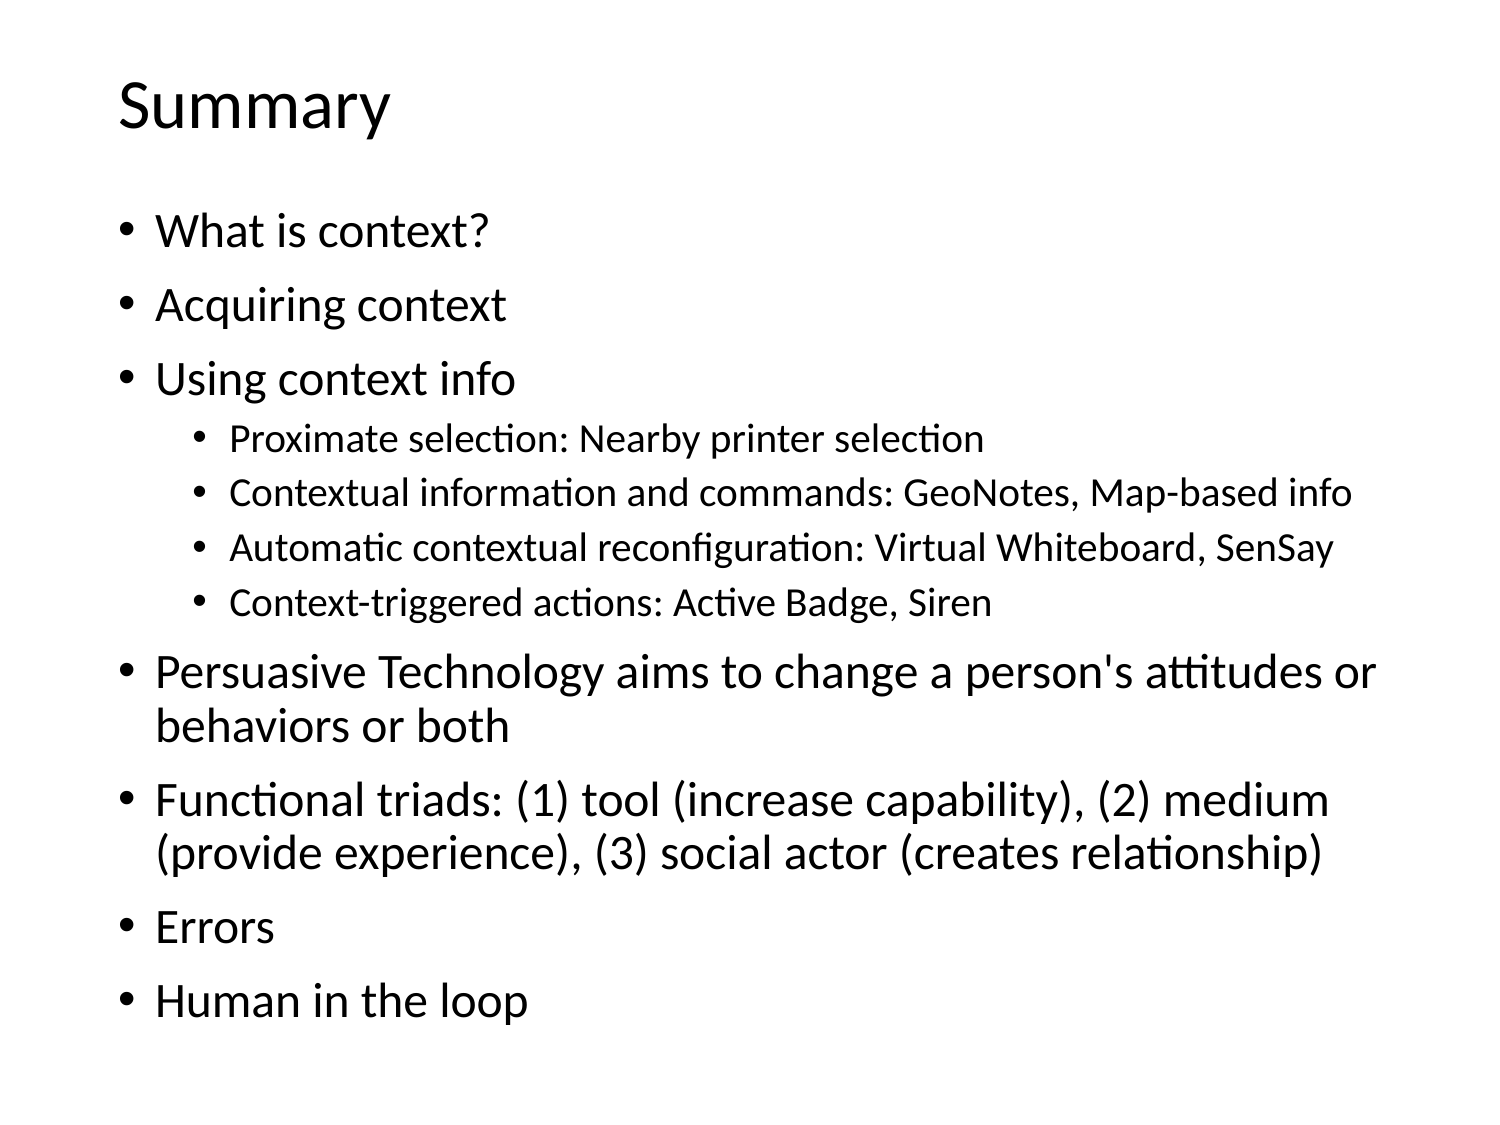

# Summary
What is context?
Acquiring context
Using context info
Proximate selection: Nearby printer selection
Contextual information and commands: GeoNotes, Map-based info
Automatic contextual reconfiguration: Virtual Whiteboard, SenSay
Context-triggered actions: Active Badge, Siren
Persuasive Technology aims to change a person's attitudes or behaviors or both
Functional triads: (1) tool (increase capability), (2) medium (provide experience), (3) social actor (creates relationship)
Errors
Human in the loop